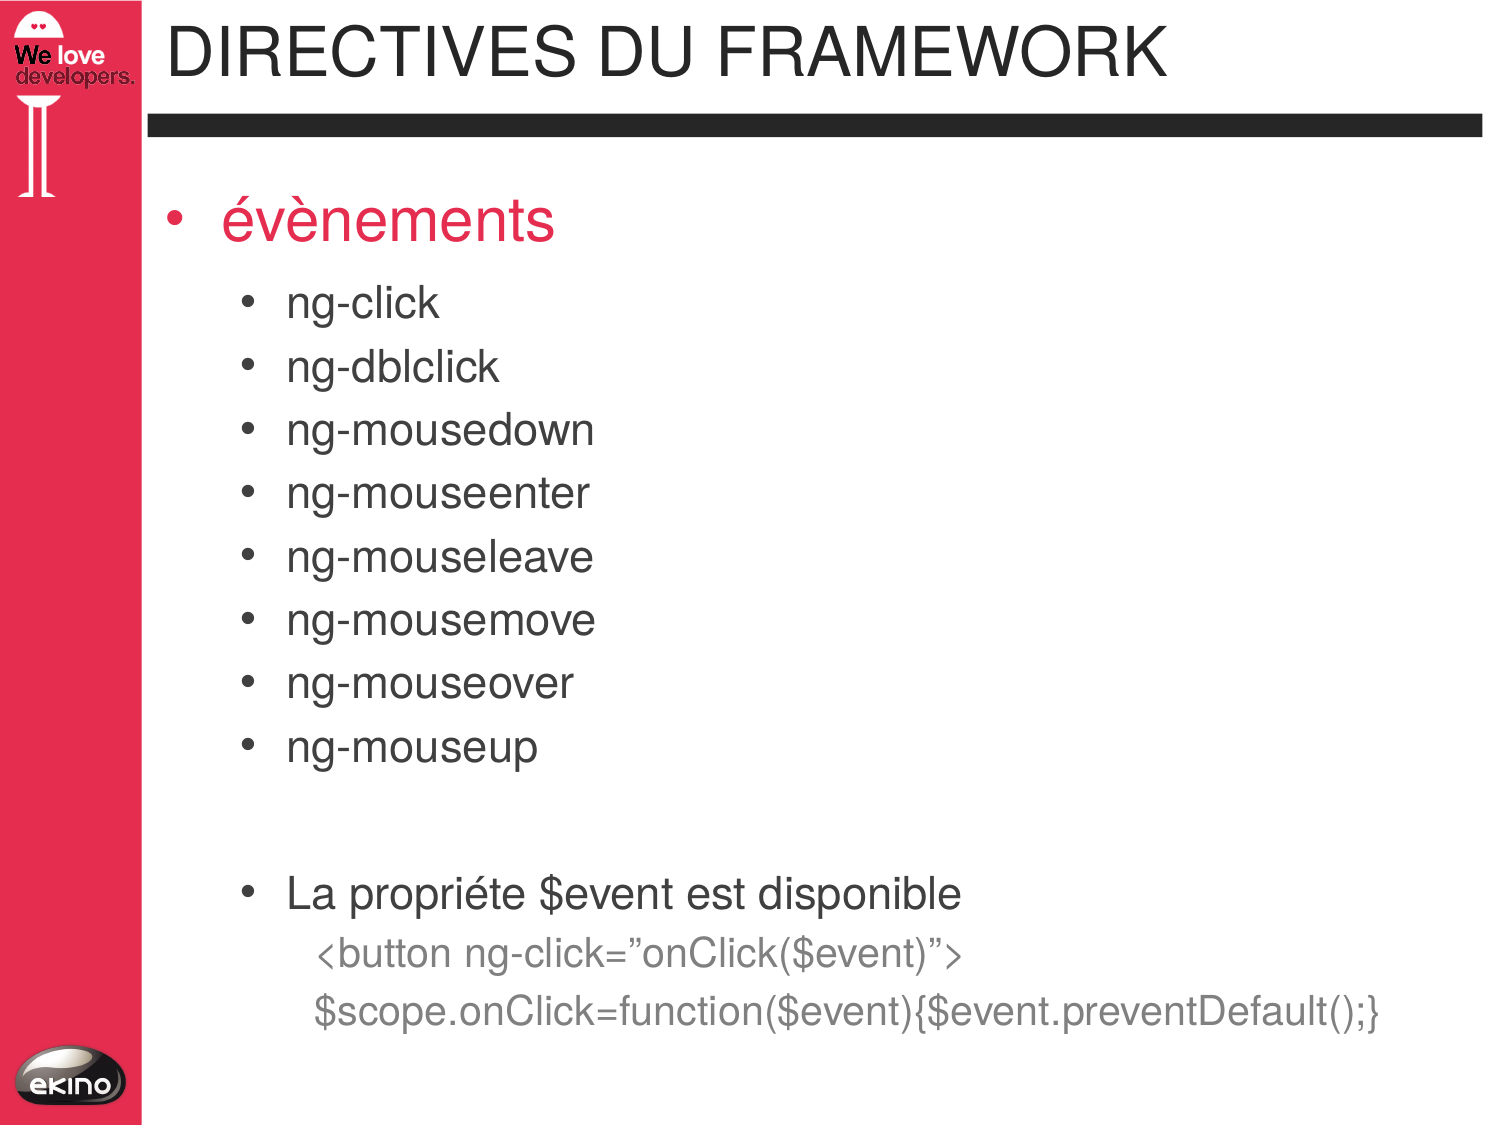

# Directives du framework
évènements
ng-click
ng-dblclick
ng-mousedown
ng-mouseenter
ng-mouseleave
ng-mousemove
ng-mouseover
ng-mouseup

La propriéte $event est disponible
<button ng-click=”onClick($event)”>
$scope.onClick=function($event){$event.preventDefault();}